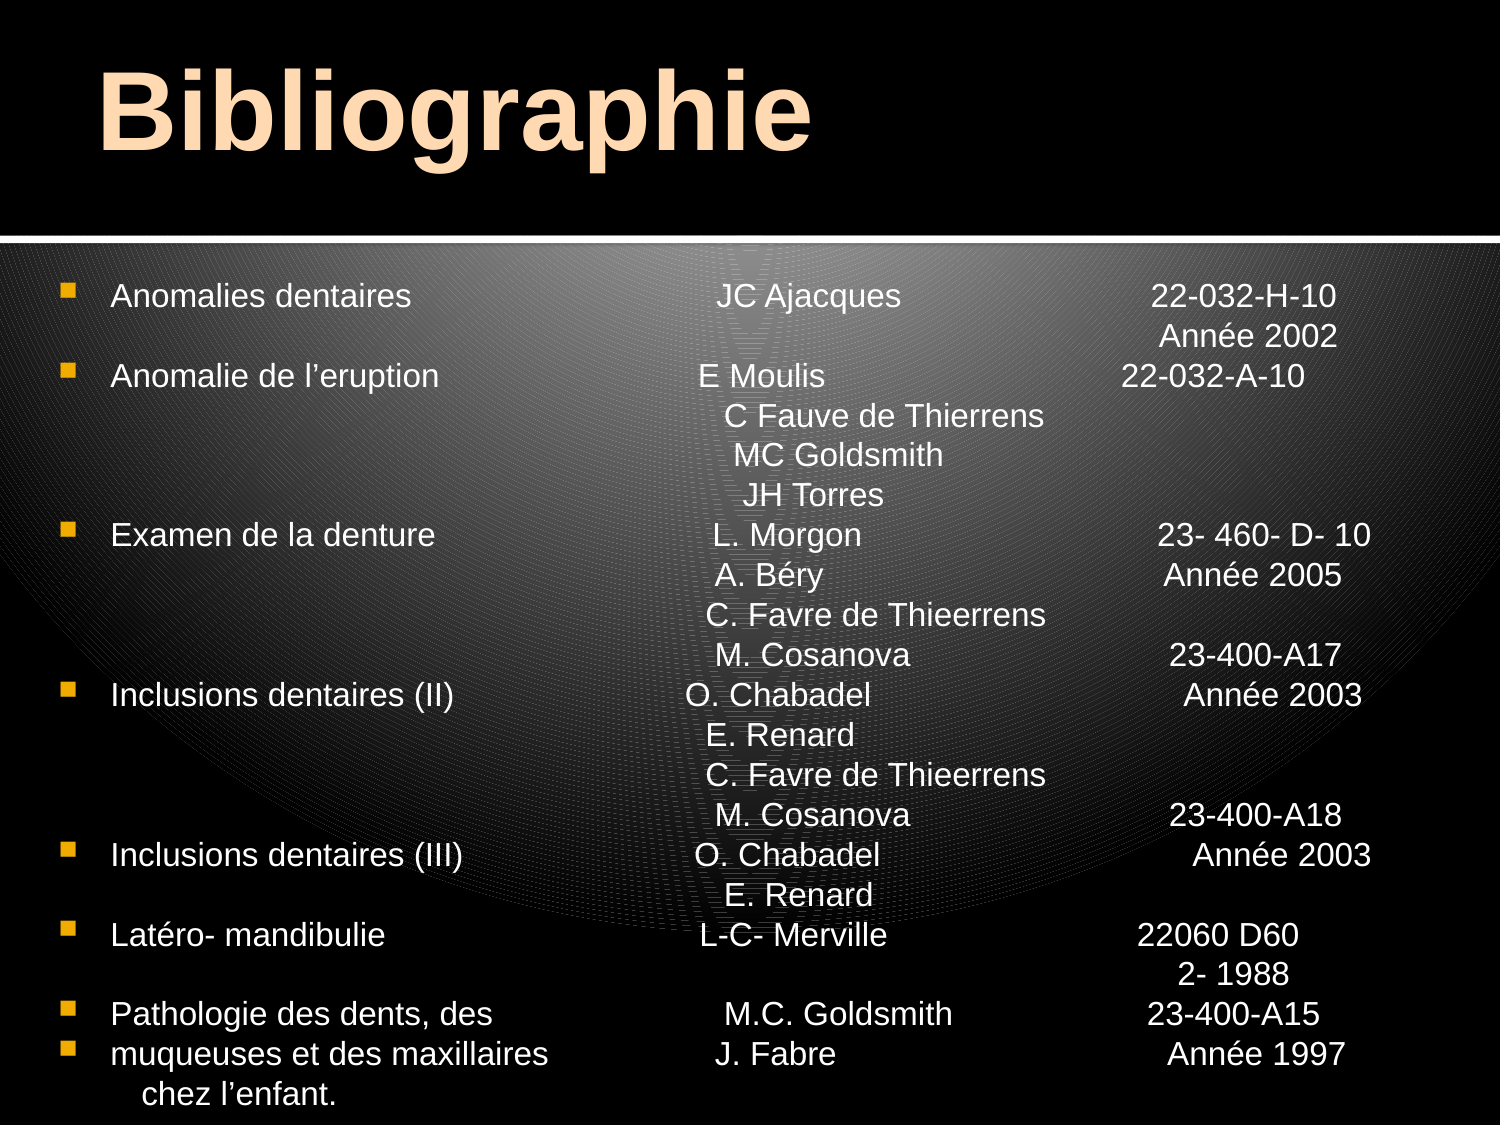

Bibliographie

Anomalies dentaires                                 JC Ajacques                           22-032-H-10
                                                                                                                       Année 2002
Anomalie de l’eruption                            E Moulis                                22-032-A-10
                                                                        C Fauve de Thierrens
                                                                         MC Goldsmith
                                                                          JH Torres
Examen de la denture                              L. Morgon                                23- 460- D- 10
                                                                       A. Béry                                     Année 2005
                                                                      C. Favre de Thieerrens
                                                                       M. Cosanova                            23-400-A17
Inclusions dentaires (II)                         O. Chabadel                                  Année 2003
                                                                      E. Renard
                                                                      C. Favre de Thieerrens
                                                                       M. Cosanova                            23-400-A18
Inclusions dentaires (III)                         O. Chabadel                                  Année 2003
                                                                        E. Renard
Latéro- mandibulie                                  L-C- Merville                           22060 D60
                                                                                                                         2- 1988
Pathologie des dents, des                         M.C. Goldsmith                     23-400-A15
muqueuses et des maxillaires                  J. Fabre                                    Année 1997
         chez l’enfant.